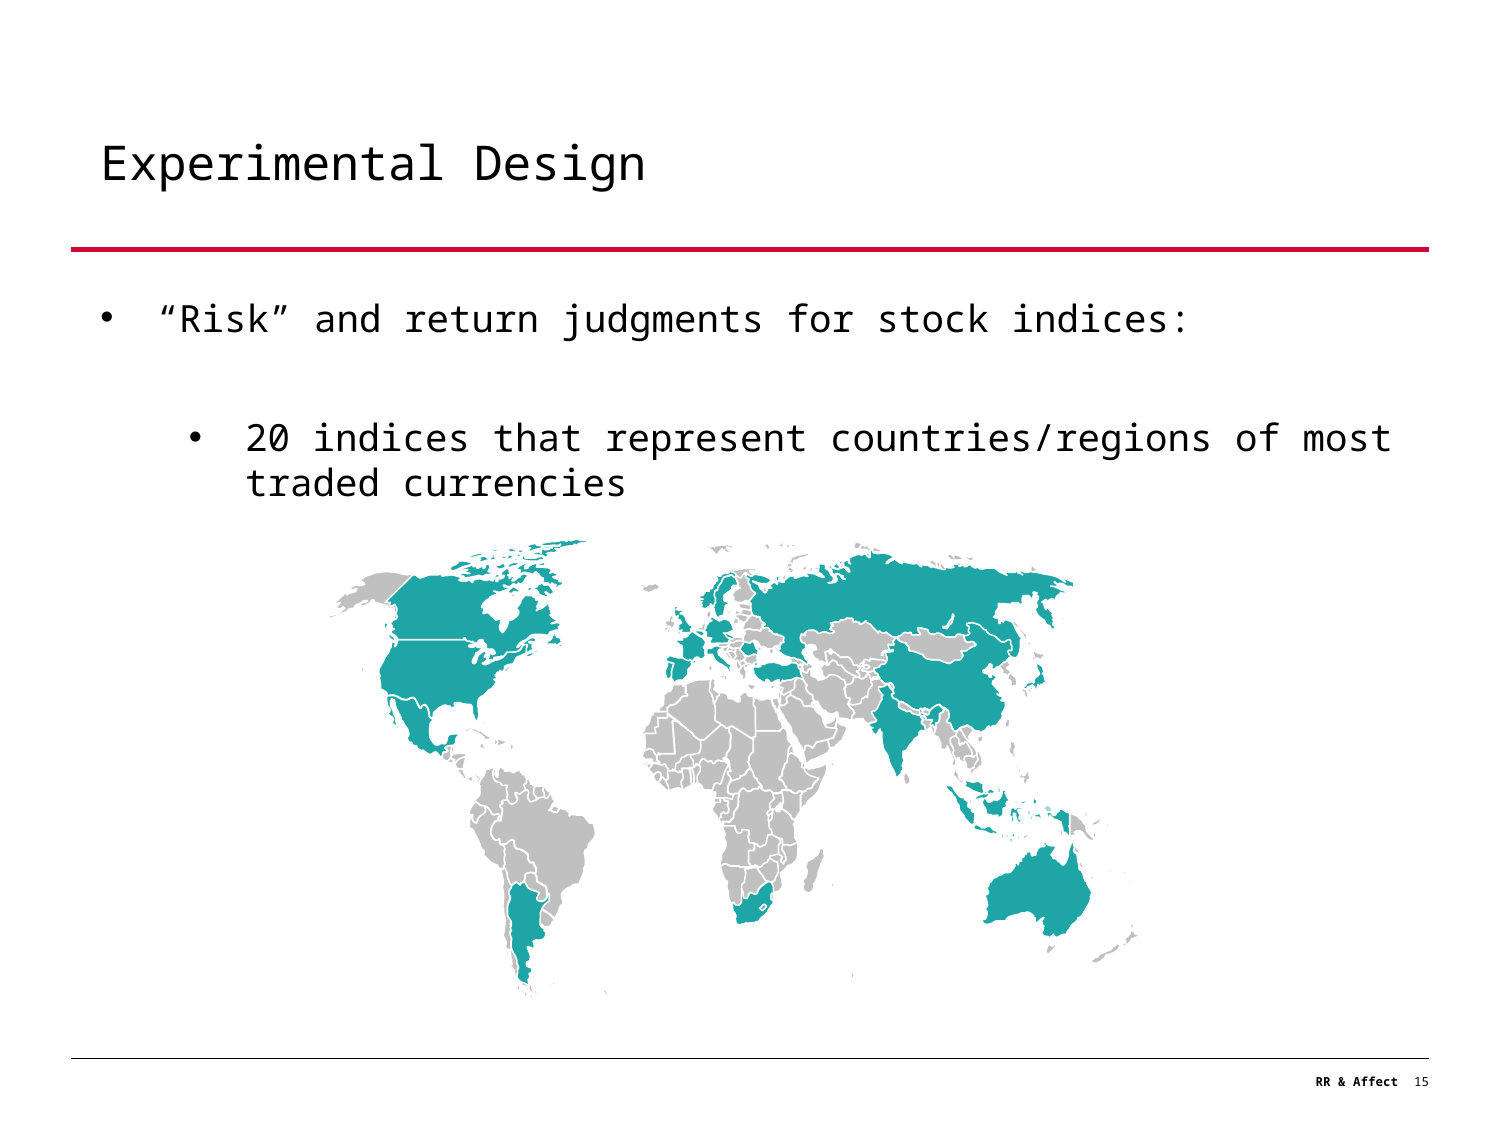

# Experimental Design

“Risk” and return judgments for stock indices:

20 indices that represent countries/regions of most traded currencies

OMX

RR & Affect
15